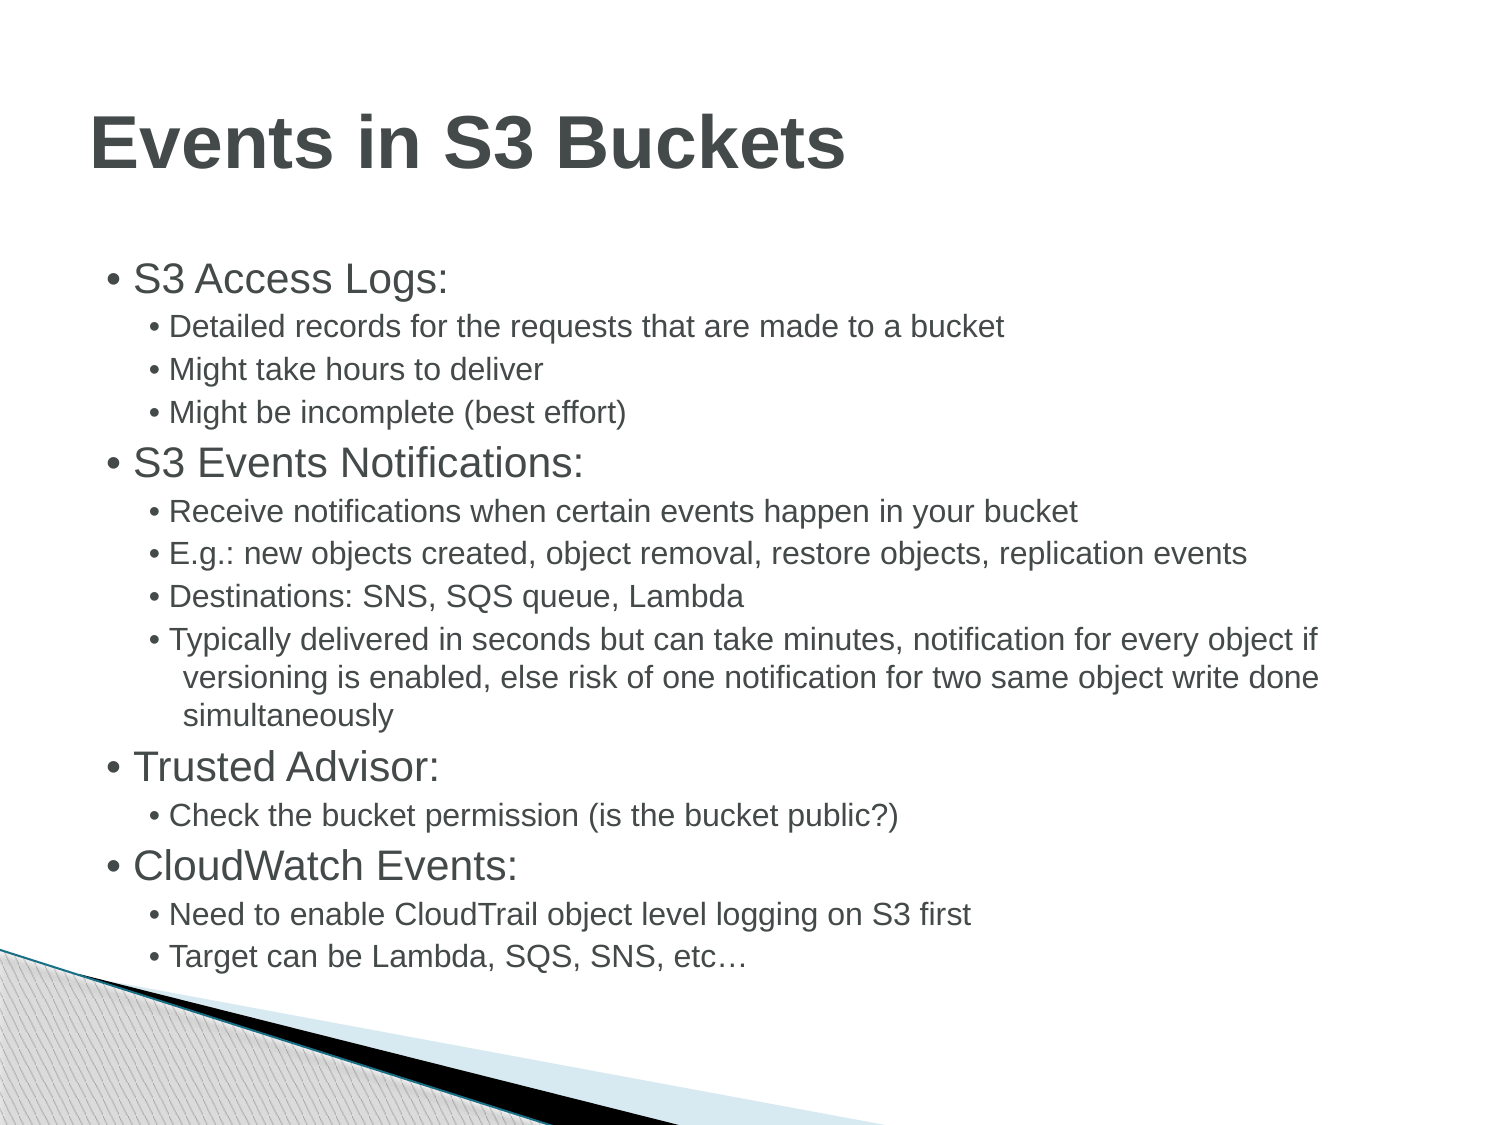

# Events in S3 Buckets
• S3 Access Logs:
• Detailed records for the requests that are made to a bucket
• Might take hours to deliver
• Might be incomplete (best effort)
• S3 Events Notifications:
• Receive notifications when certain events happen in your bucket
• E.g.: new objects created, object removal, restore objects, replication events
• Destinations: SNS, SQS queue, Lambda
• Typically delivered in seconds but can take minutes, notification for every object if versioning is enabled, else risk of one notification for two same object write done simultaneously
• Trusted Advisor:
• Check the bucket permission (is the bucket public?)
• CloudWatch Events:
• Need to enable CloudTrail object level logging on S3 first
• Target can be Lambda, SQS, SNS, etc…